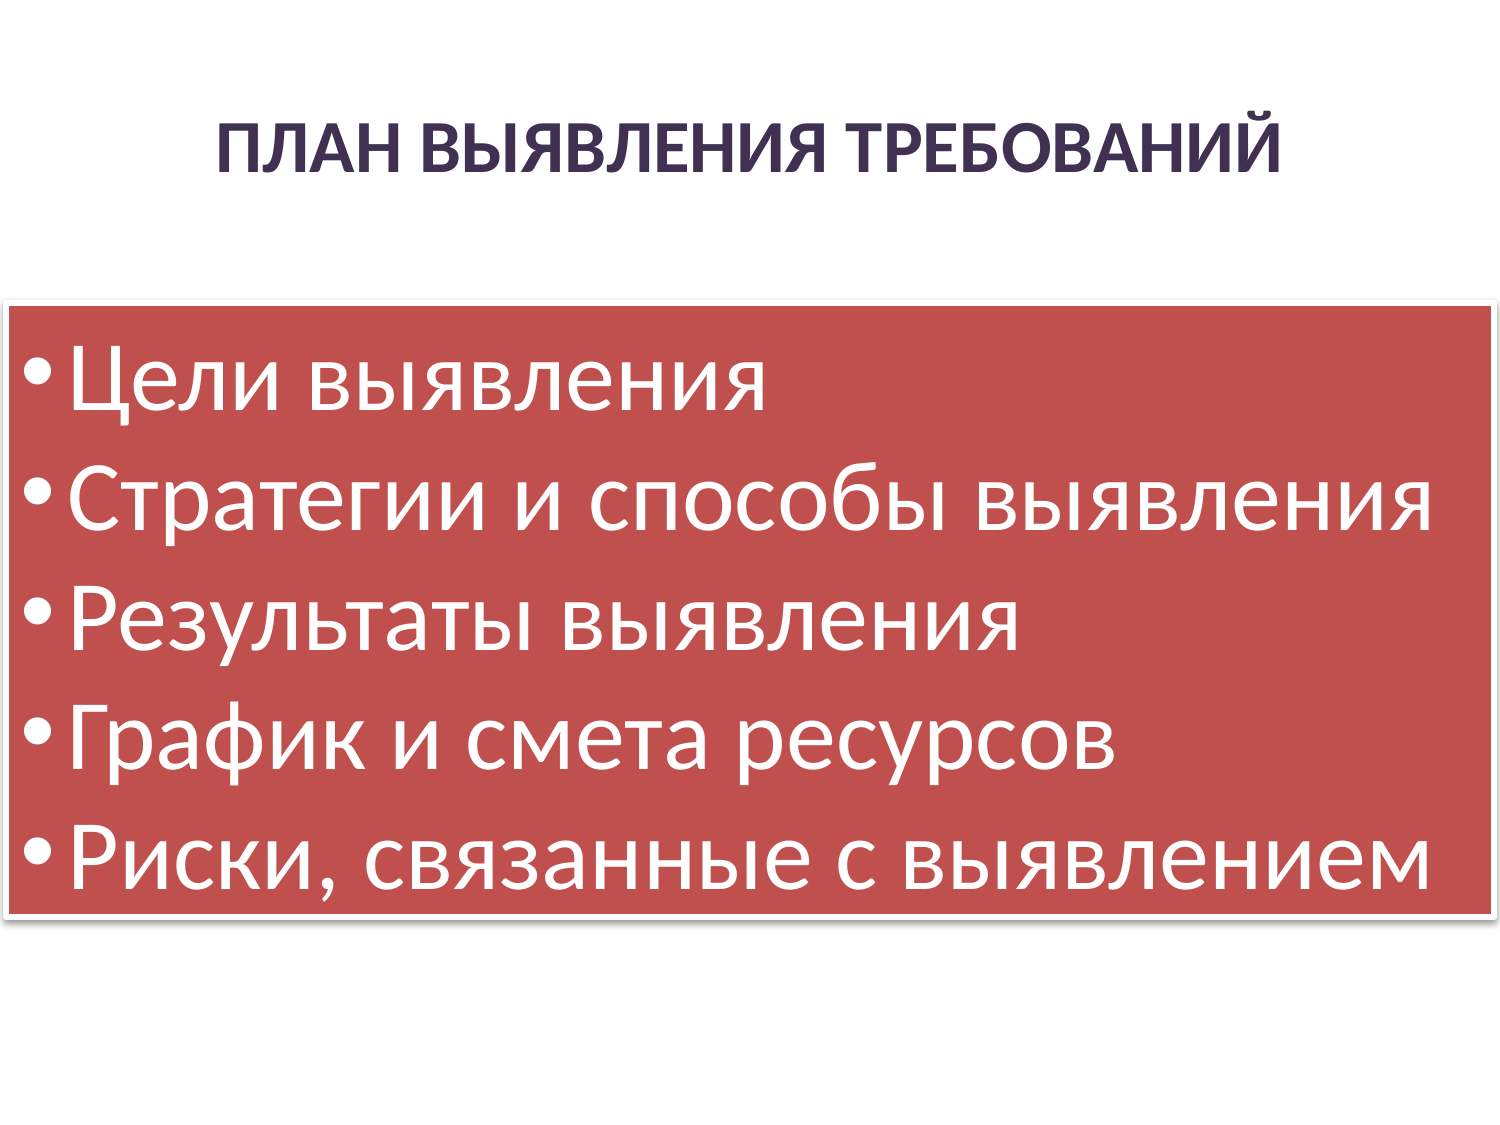

ПЛАН ВЫЯВЛЕНИЯ ТРЕБОВАНИЙ
Цели выявления
Стратегии и способы выявления
Результаты выявления
График и смета ресурсов
Риски, связанные с выявлением